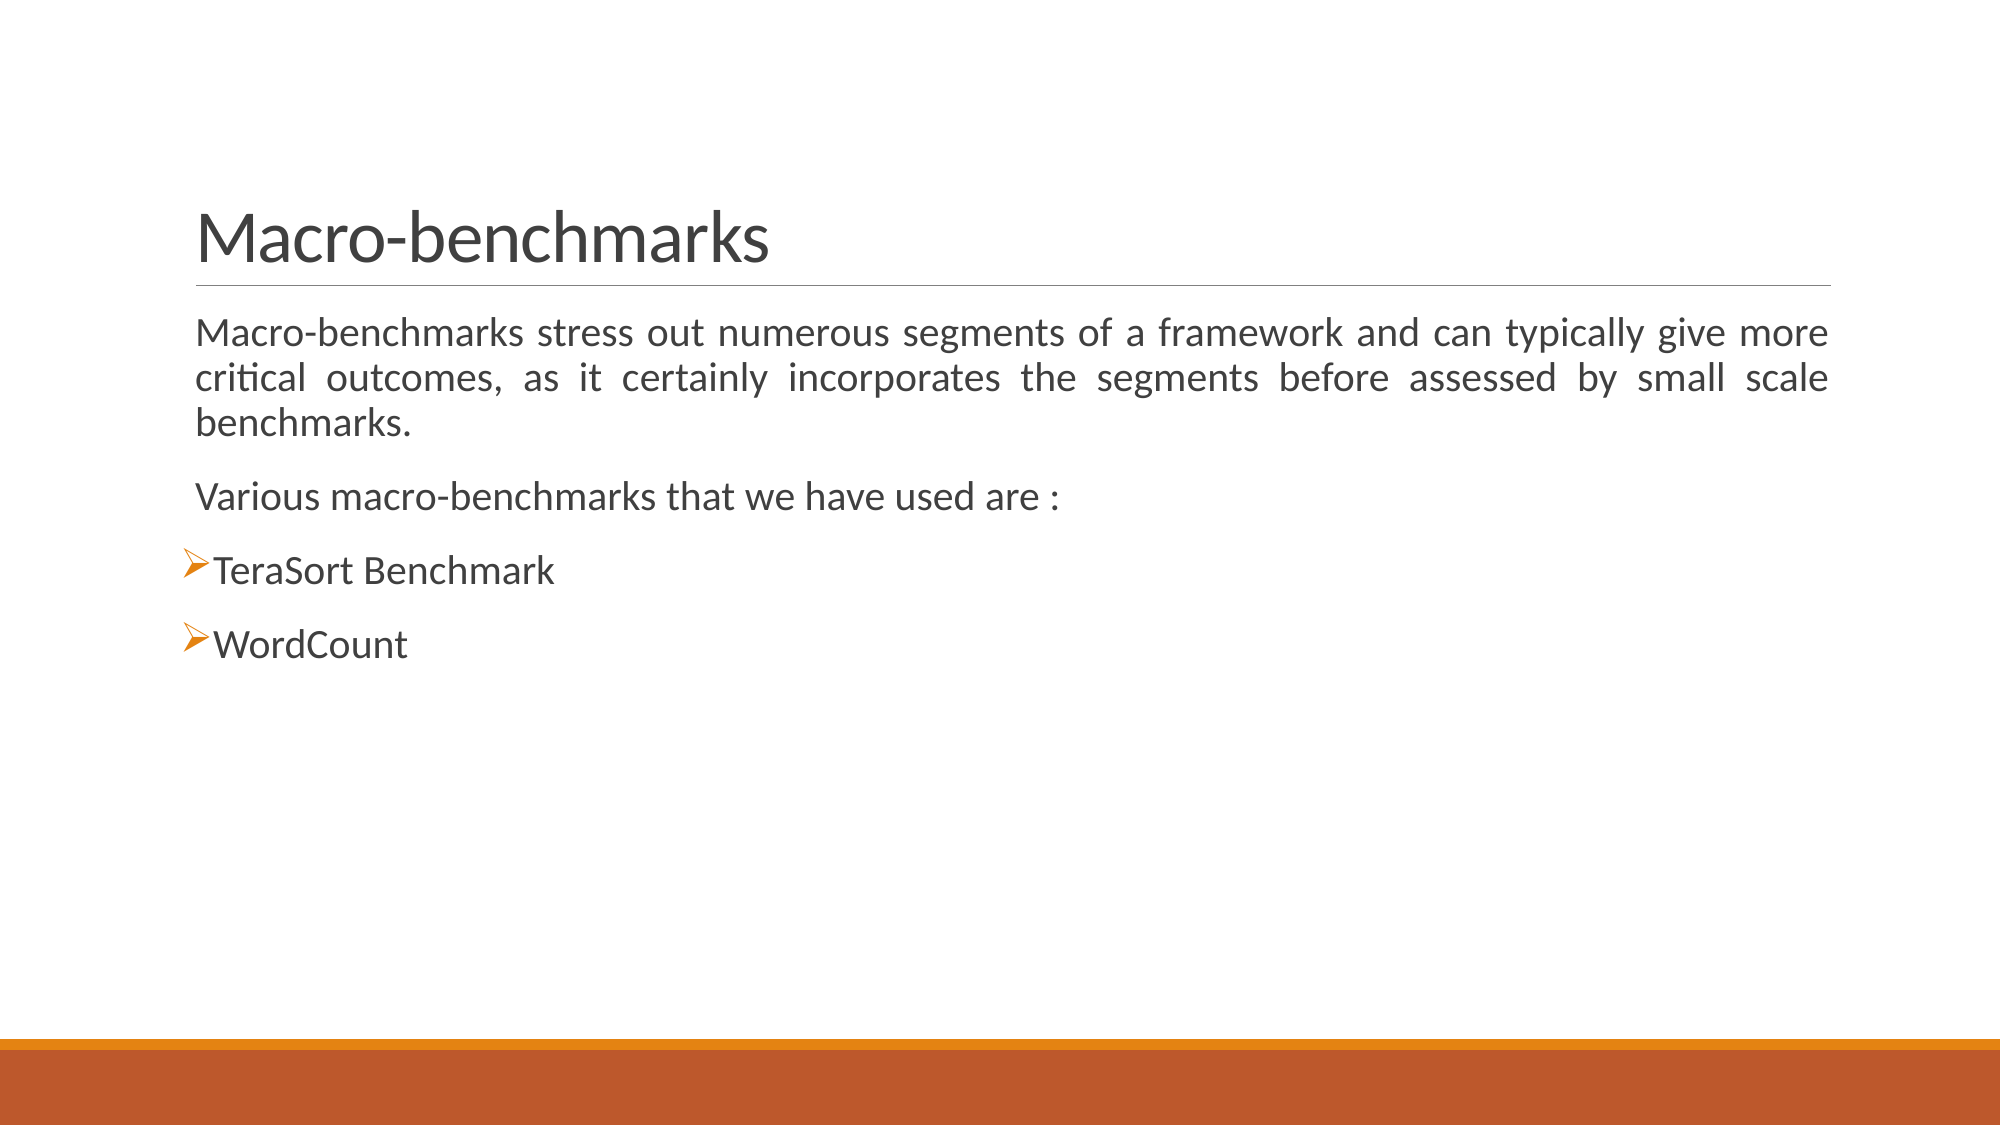

# Macro-benchmarks
Macro-benchmarks stress out numerous segments of a framework and can typically give more critical outcomes, as it certainly incorporates the segments before assessed by small scale benchmarks.
Various macro-benchmarks that we have used are :
TeraSort Benchmark
WordCount